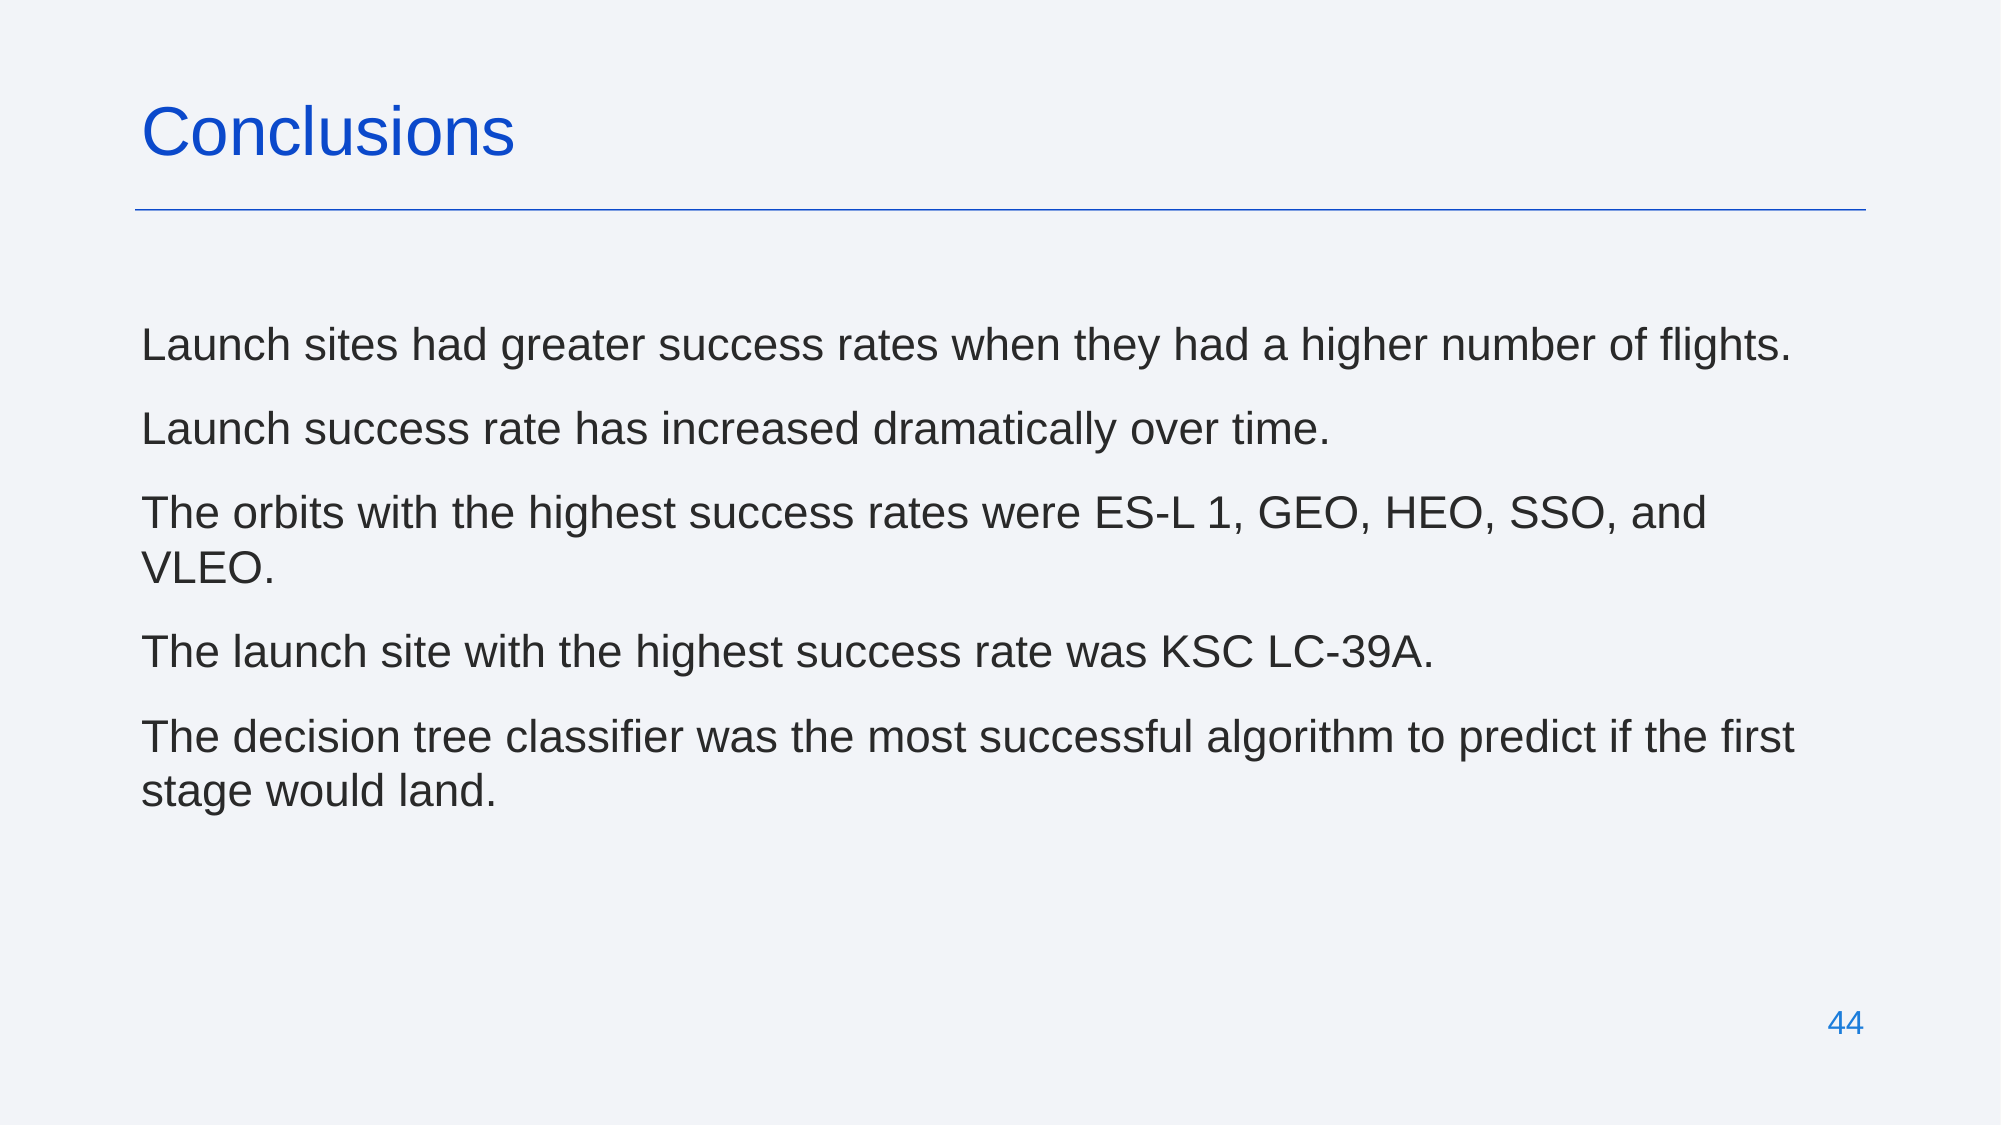

Conclusions
Launch sites had greater success rates when they had a higher number of flights.
Launch success rate has increased dramatically over time.
The orbits with the highest success rates were ES-L 1, GEO, HEO, SSO, and VLEO.
The launch site with the highest success rate was KSC LC-39A.
The decision tree classifier was the most successful algorithm to predict if the first stage would land.
44